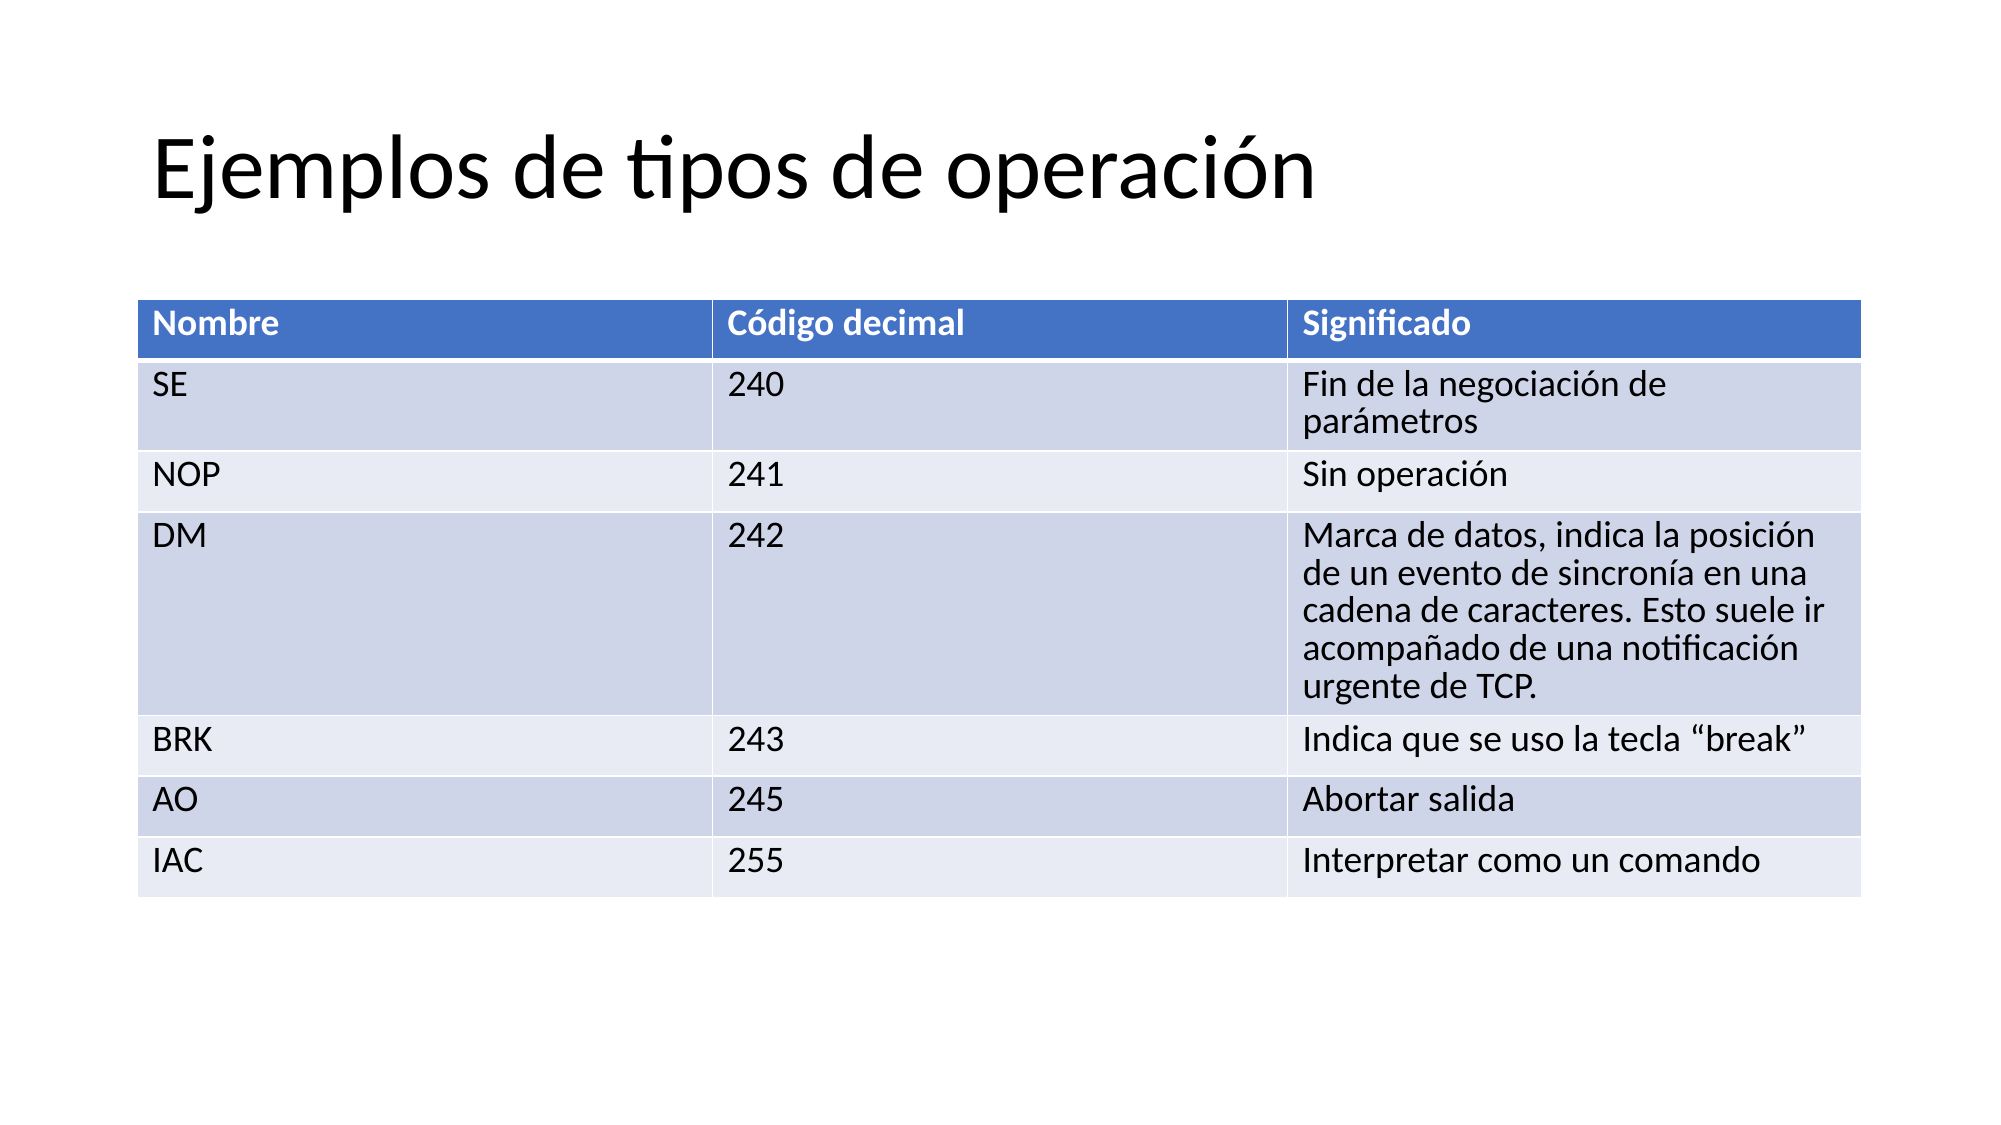

# Ejemplos de tipos de operación
| Nombre | Código decimal | Significado |
| --- | --- | --- |
| SE | 240 | Fin de la negociación de parámetros |
| NOP | 241 | Sin operación |
| DM | 242 | Marca de datos, indica la posición de un evento de sincronía en una cadena de caracteres. Esto suele ir acompañado de una notificación urgente de TCP. |
| BRK | 243 | Indica que se uso la tecla “break” |
| AO | 245 | Abortar salida |
| IAC | 255 | Interpretar como un comando |